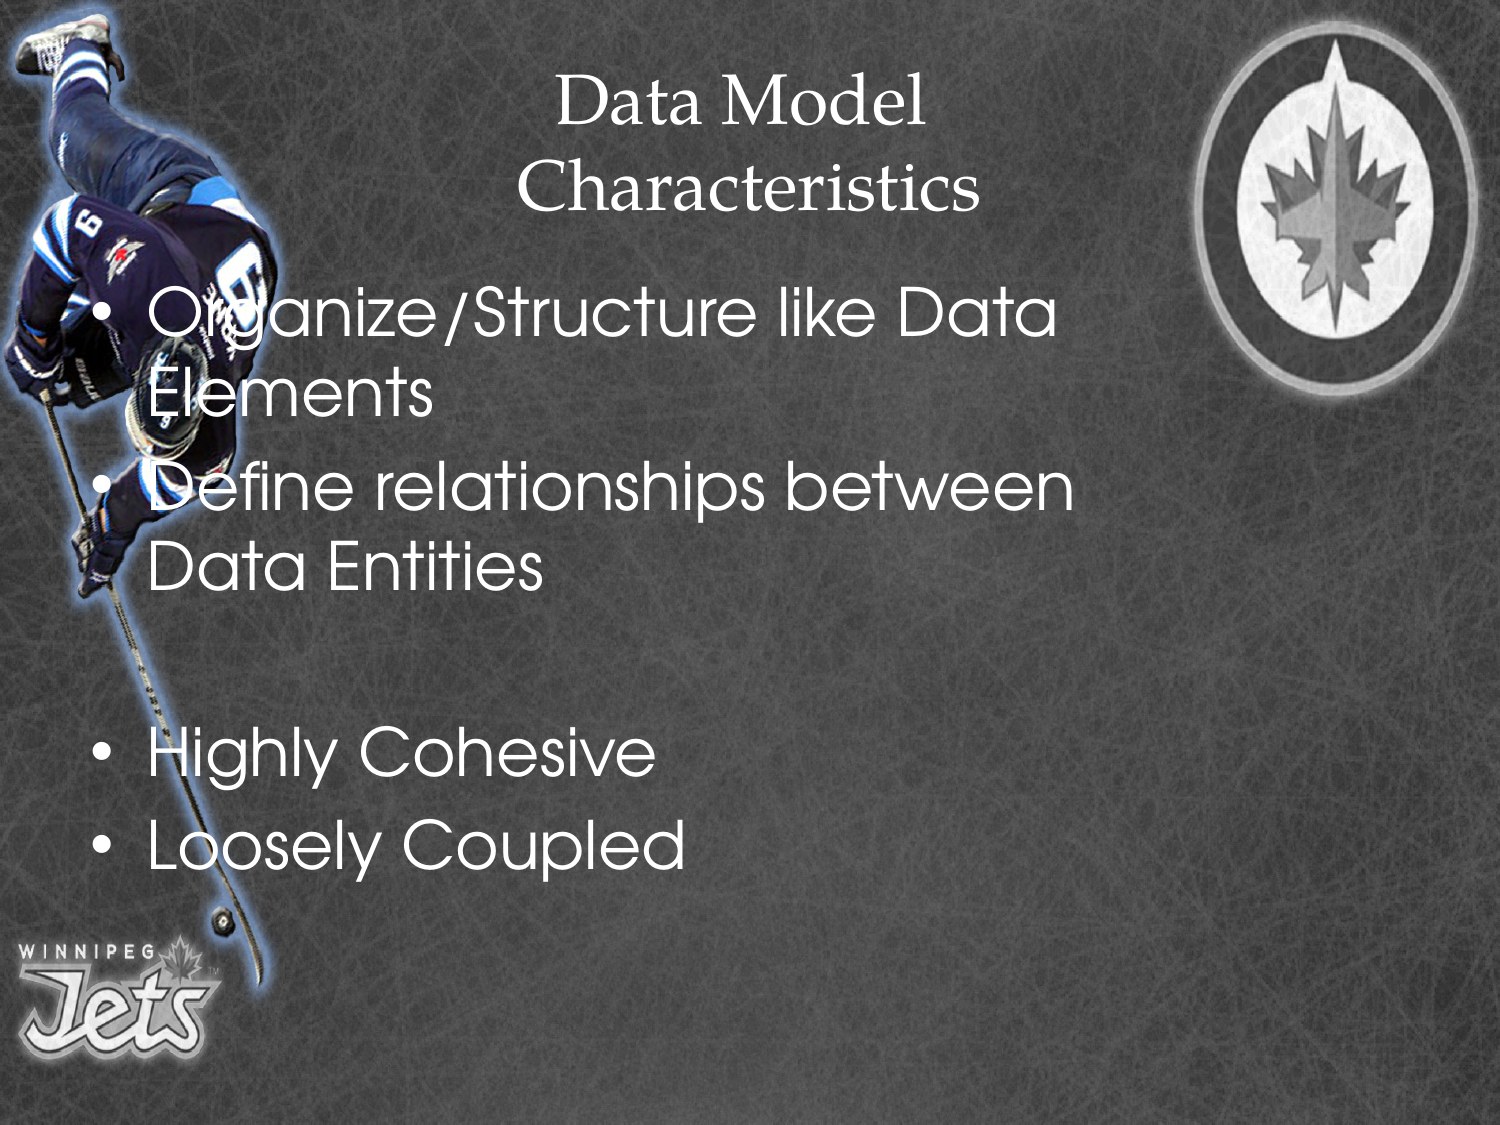

# Data Model Characteristics
Organize/Structure like Data Elements
Define relationships between Data Entities

Highly Cohesive
Loosely Coupled